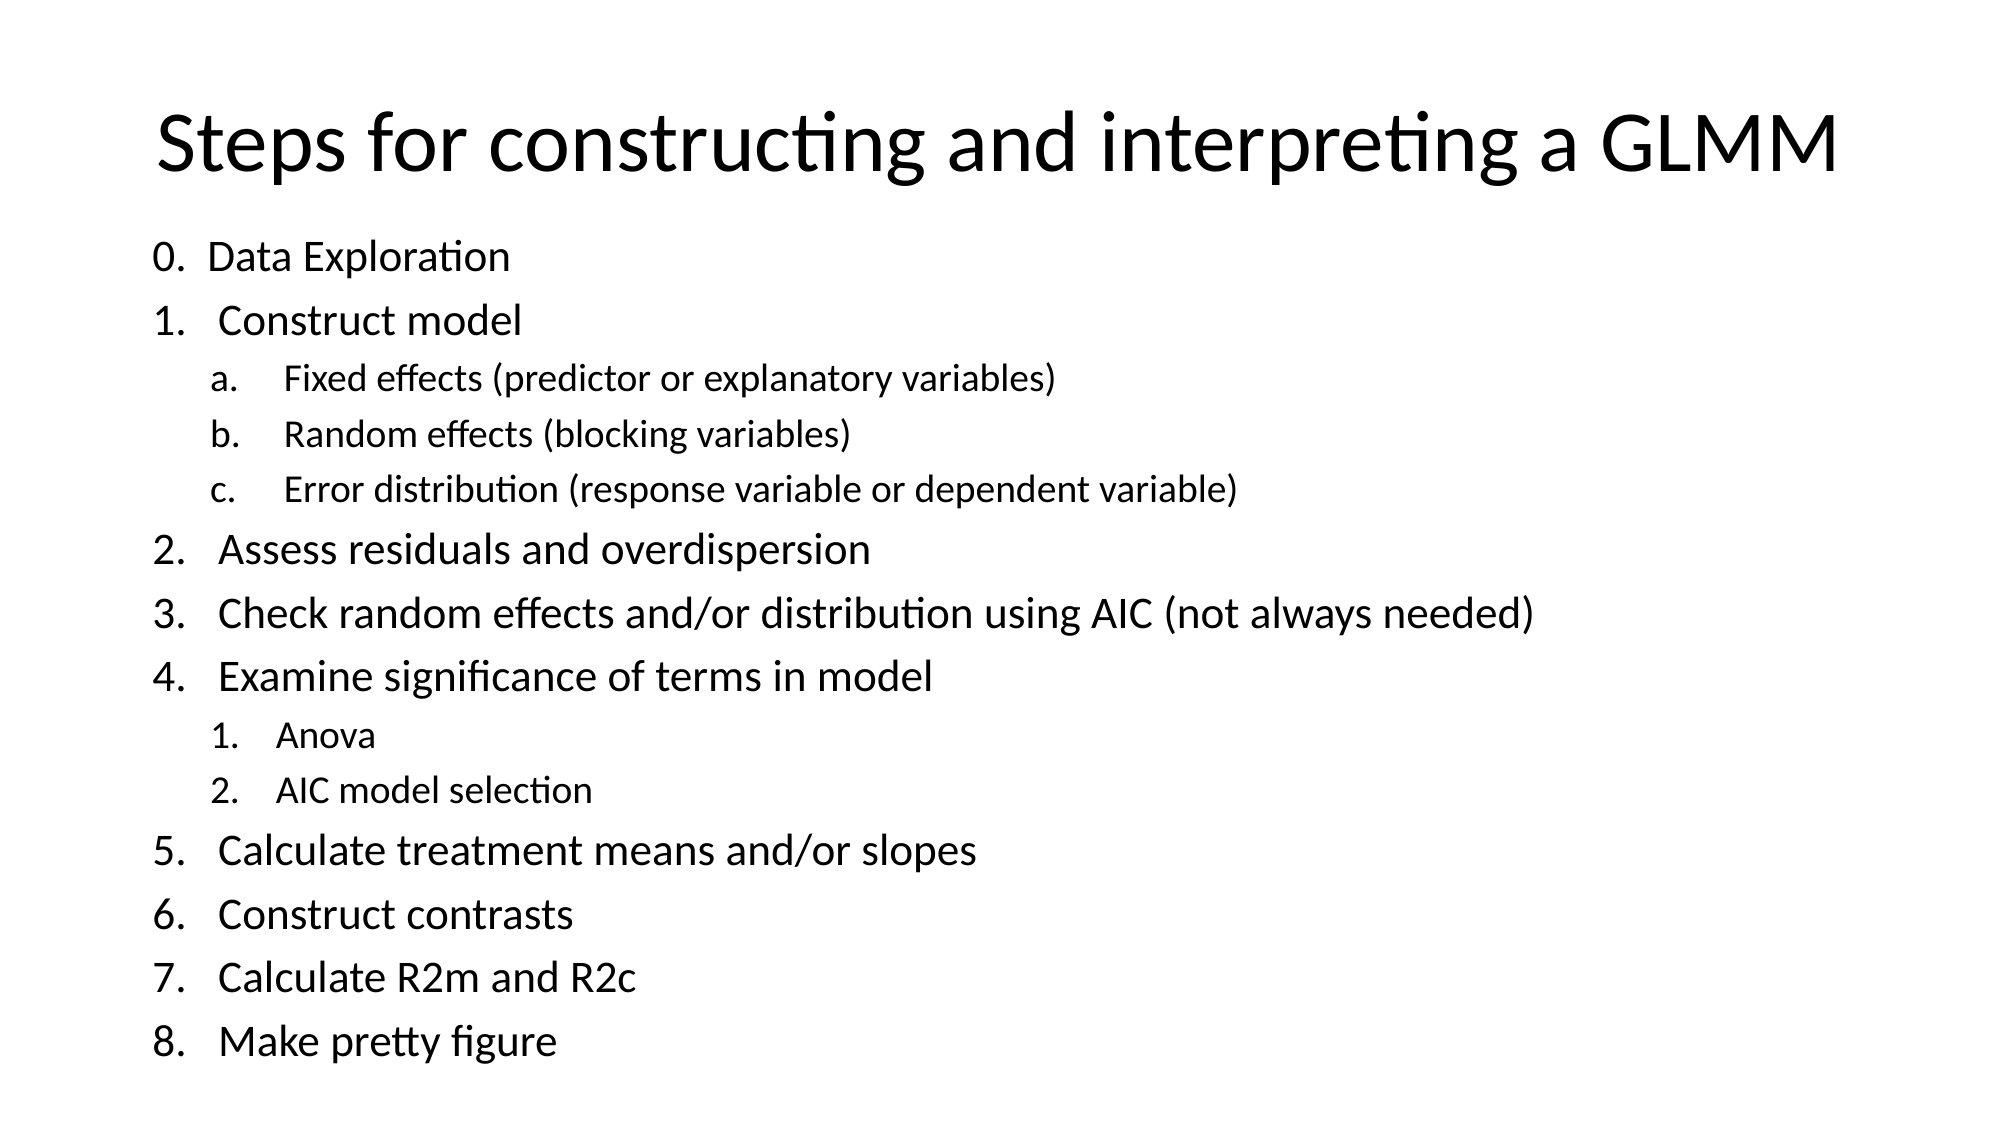

# Steps for constructing and interpreting a GLMM
0.  Data Exploration
Construct model
Fixed effects (predictor or explanatory variables)
Random effects (blocking variables)
Error distribution (response variable or dependent variable)
Assess residuals and overdispersion
Check random effects and/or distribution using AIC (not always needed)
Examine significance of terms in model
Anova
AIC model selection
Calculate treatment means and/or slopes
Construct contrasts
Calculate R2m and R2c
Make pretty figure